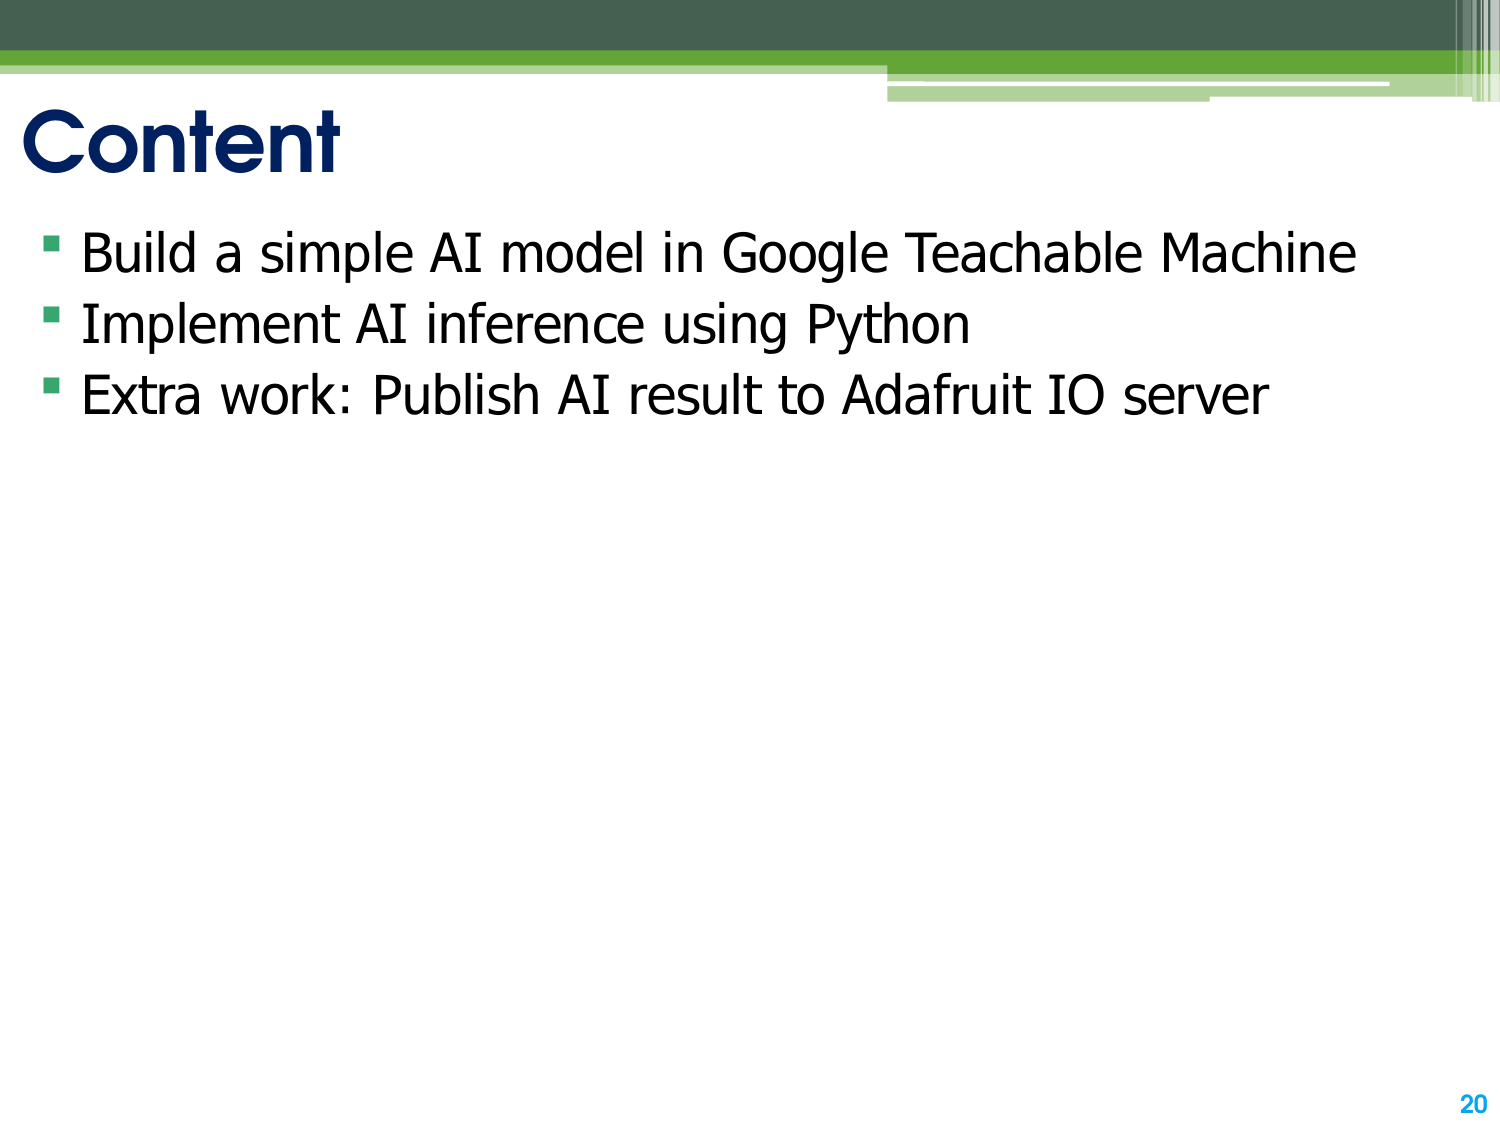

# Content
Build a simple AI model in Google Teachable Machine
Implement AI inference using Python
Extra work: Publish AI result to Adafruit IO server